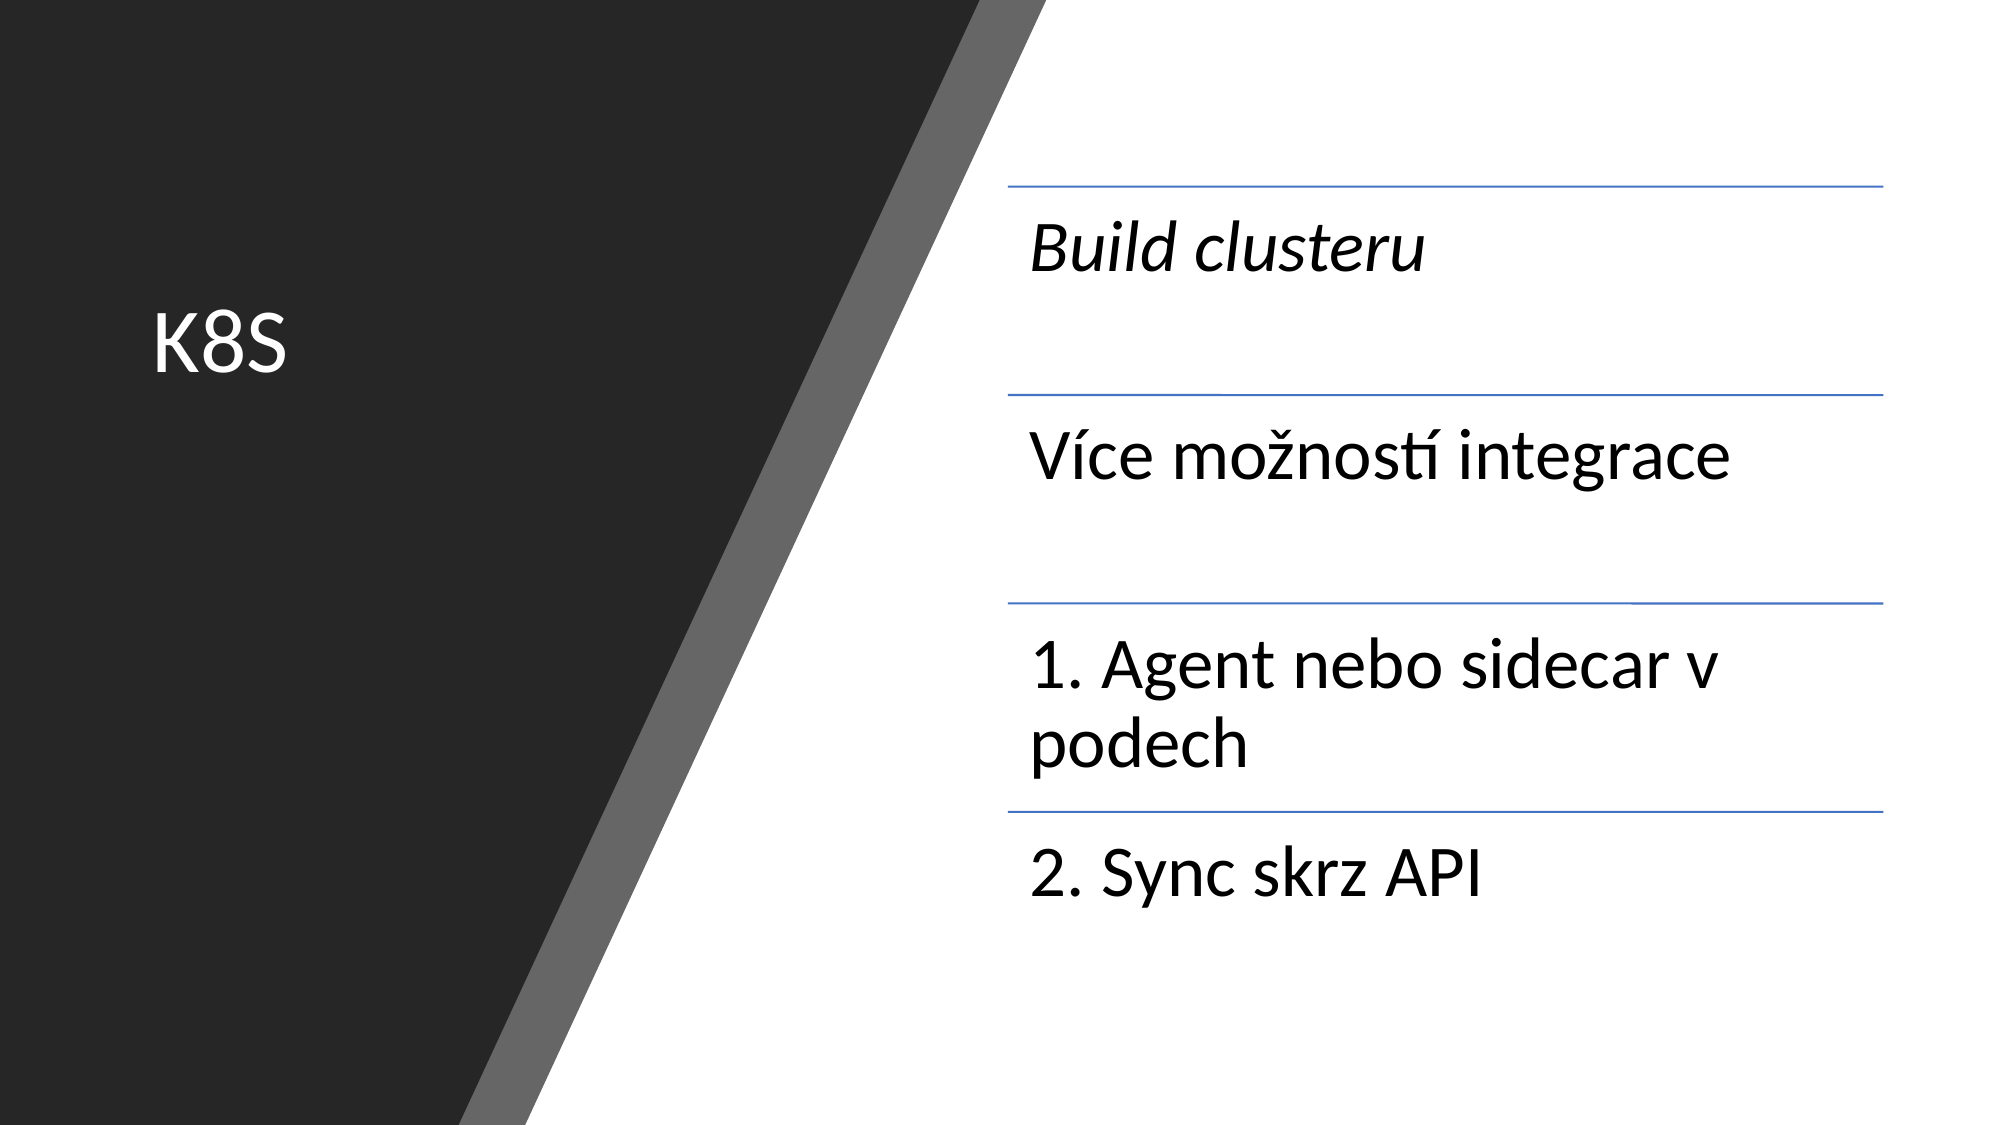

# K8S
Build clusteru
Více možností integrace
1. Agent nebo sidecar v podech
2. Sync skrz API